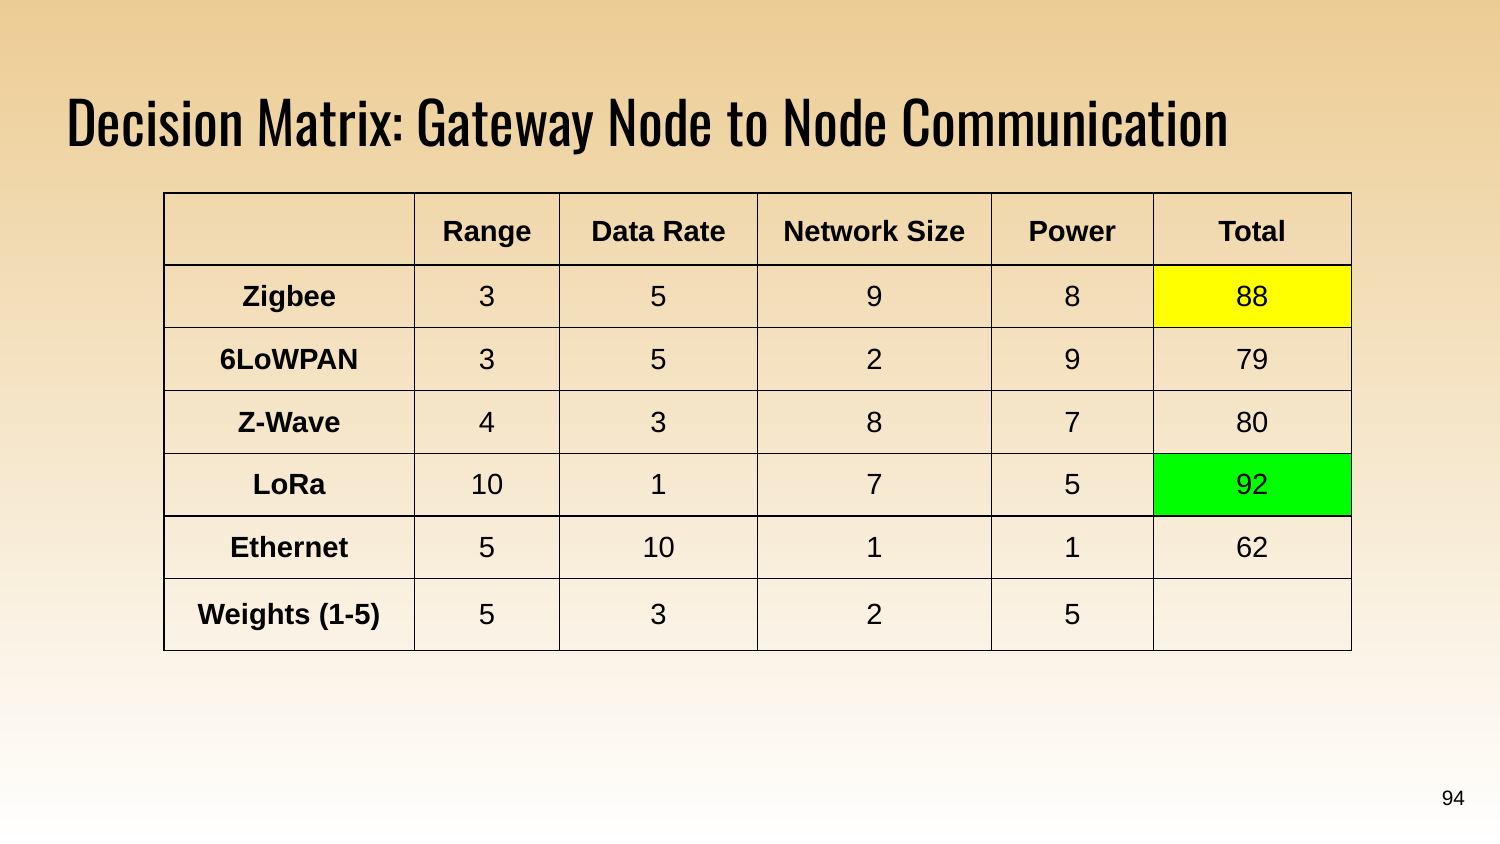

# Decision Matrix: Gateway Node to Node Communication
|  | Range | Data Rate | Network Size | Power | Total |
| --- | --- | --- | --- | --- | --- |
| Zigbee | 3 | 5 | 9 | 8 | 88 |
| 6LoWPAN | 3 | 5 | 2 | 9 | 79 |
| Z-Wave | 4 | 3 | 8 | 7 | 80 |
| LoRa | 10 | 1 | 7 | 5 | 92 |
| Ethernet | 5 | 10 | 1 | 1 | 62 |
| Weights (1-5) | 5 | 3 | 2 | 5 |  |
94